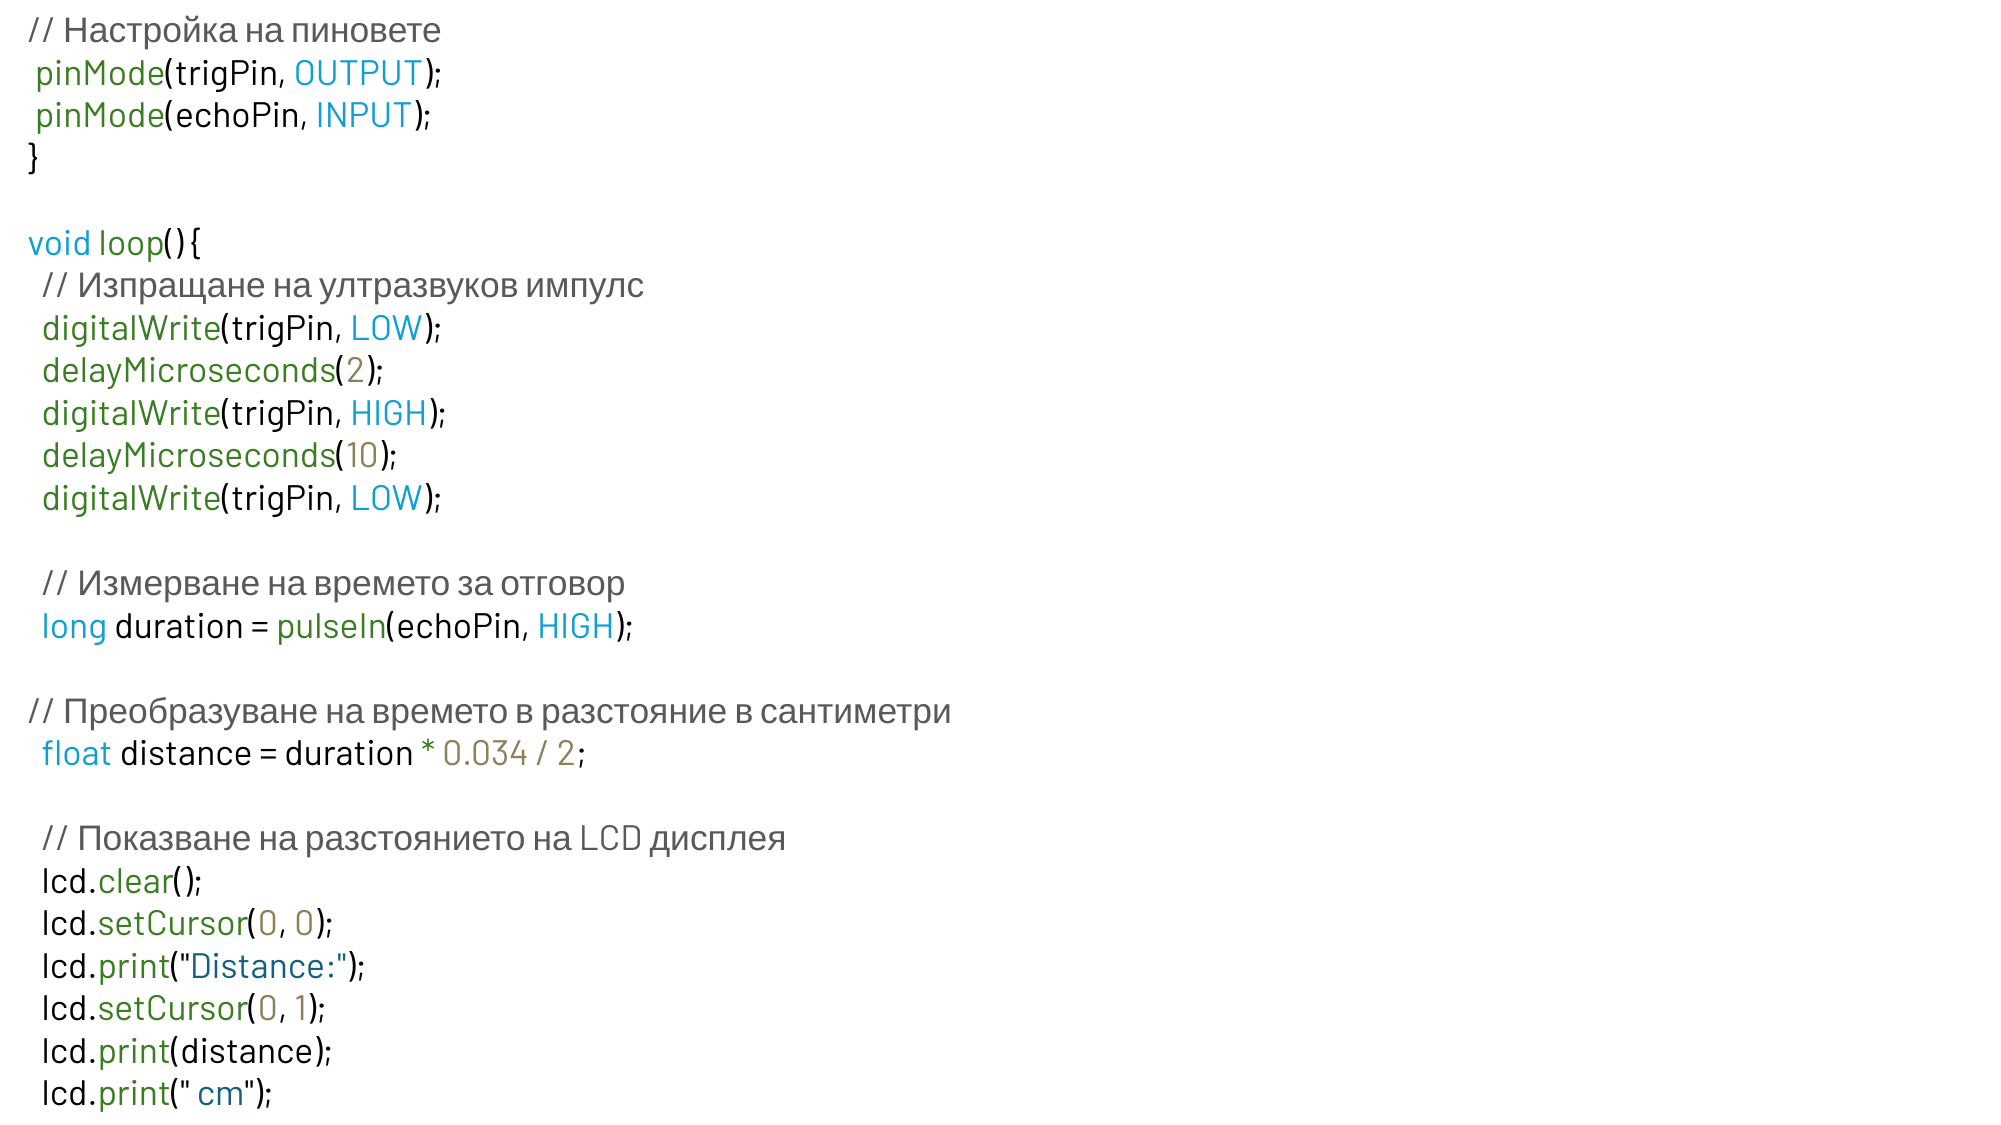

// Настройка на пиновете
 pinMode(trigPin, OUTPUT);
 pinMode(echoPin, INPUT);
}
void loop() {
  // Изпращане на ултразвуков импулс
  digitalWrite(trigPin, LOW);
  delayMicroseconds(2);
  digitalWrite(trigPin, HIGH);
  delayMicroseconds(10);
  digitalWrite(trigPin, LOW);
  // Измерване на времето за отговор
  long duration = pulseIn(echoPin, HIGH);

// Преобразуване на времето в разстояние в сантиметри
  float distance = duration * 0.034 / 2;
  // Показване на разстоянието на LCD дисплея
  lcd.clear();
  lcd.setCursor(0, 0);
  lcd.print("Distance:");
  lcd.setCursor(0, 1);
  lcd.print(distance);
  lcd.print(" cm");